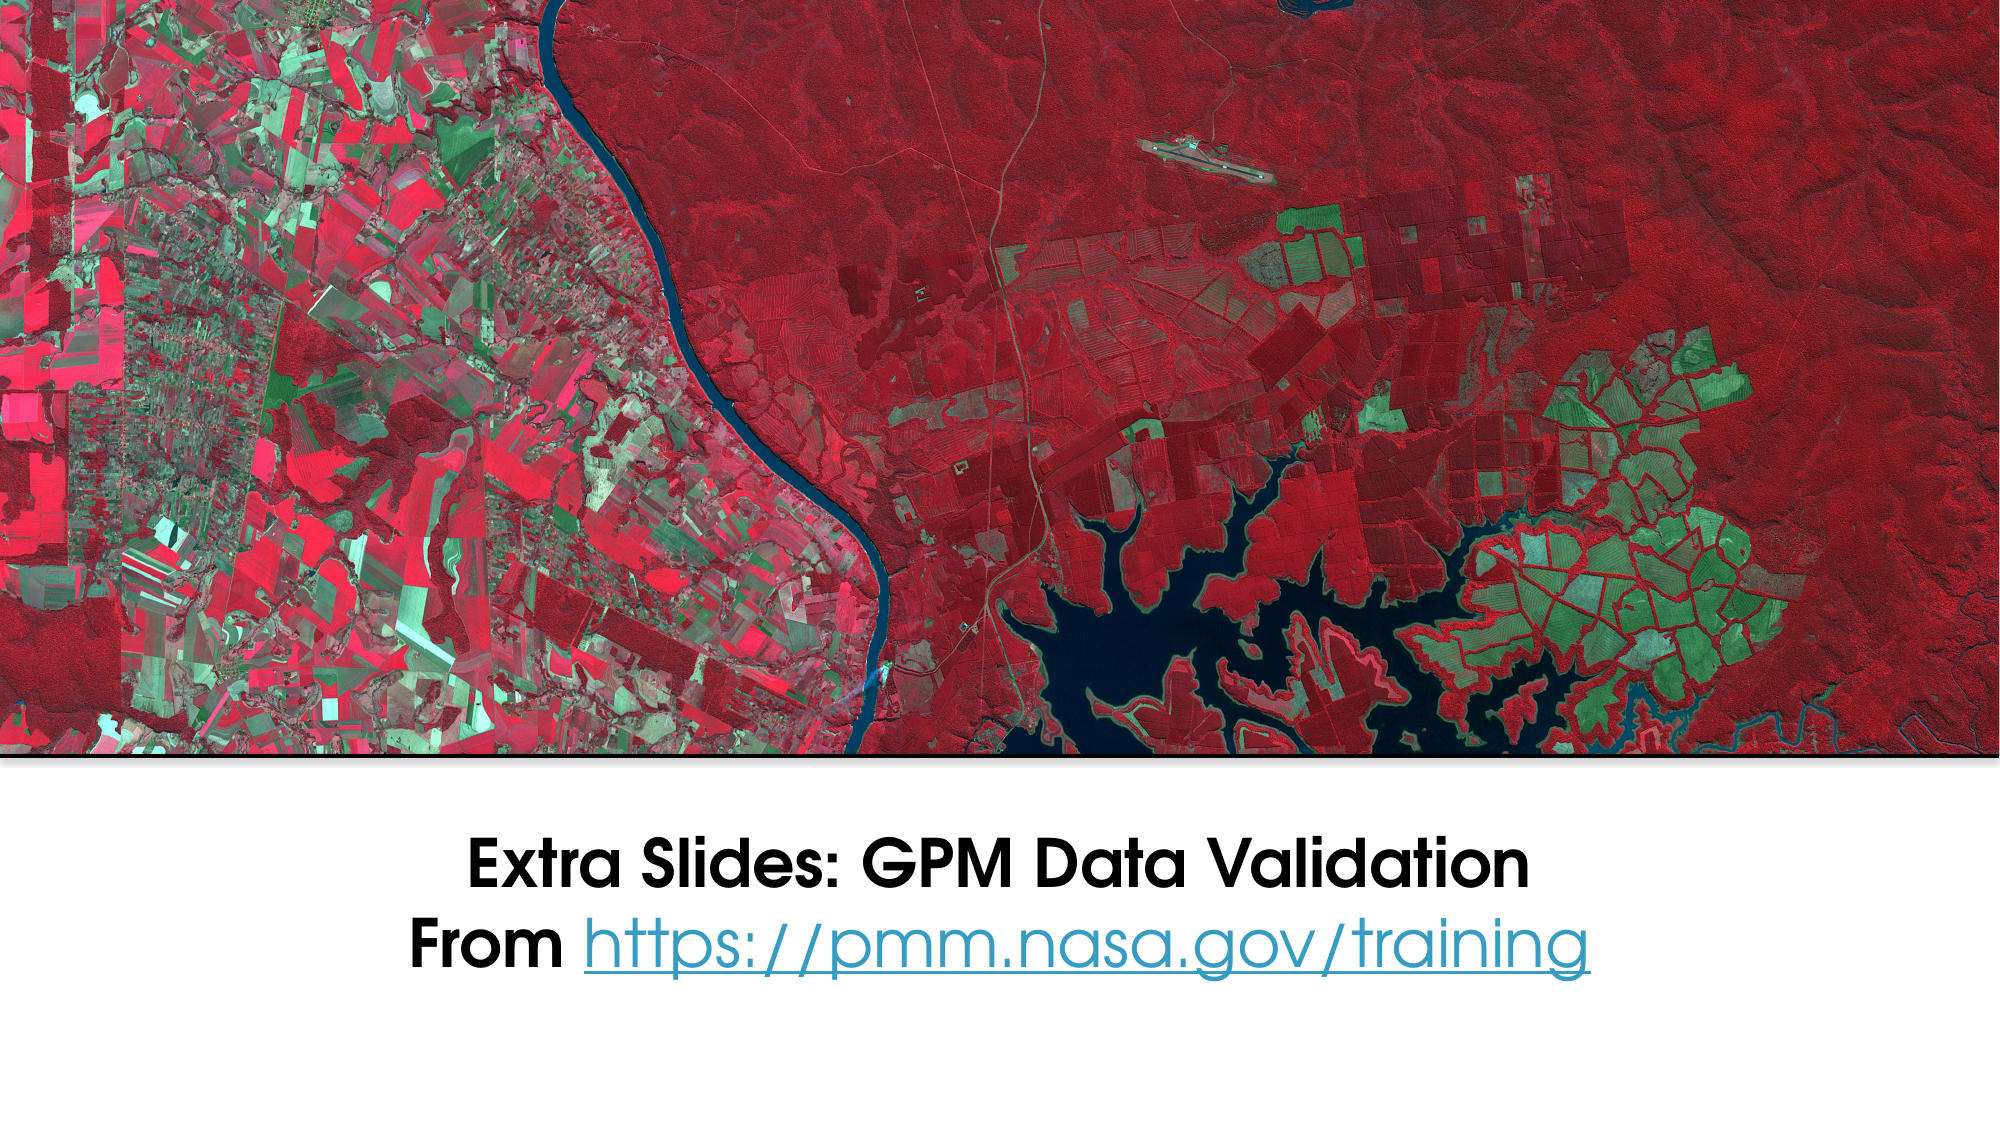

# Extra Slides: GPM Data Validation From https://pmm.nasa.gov/training